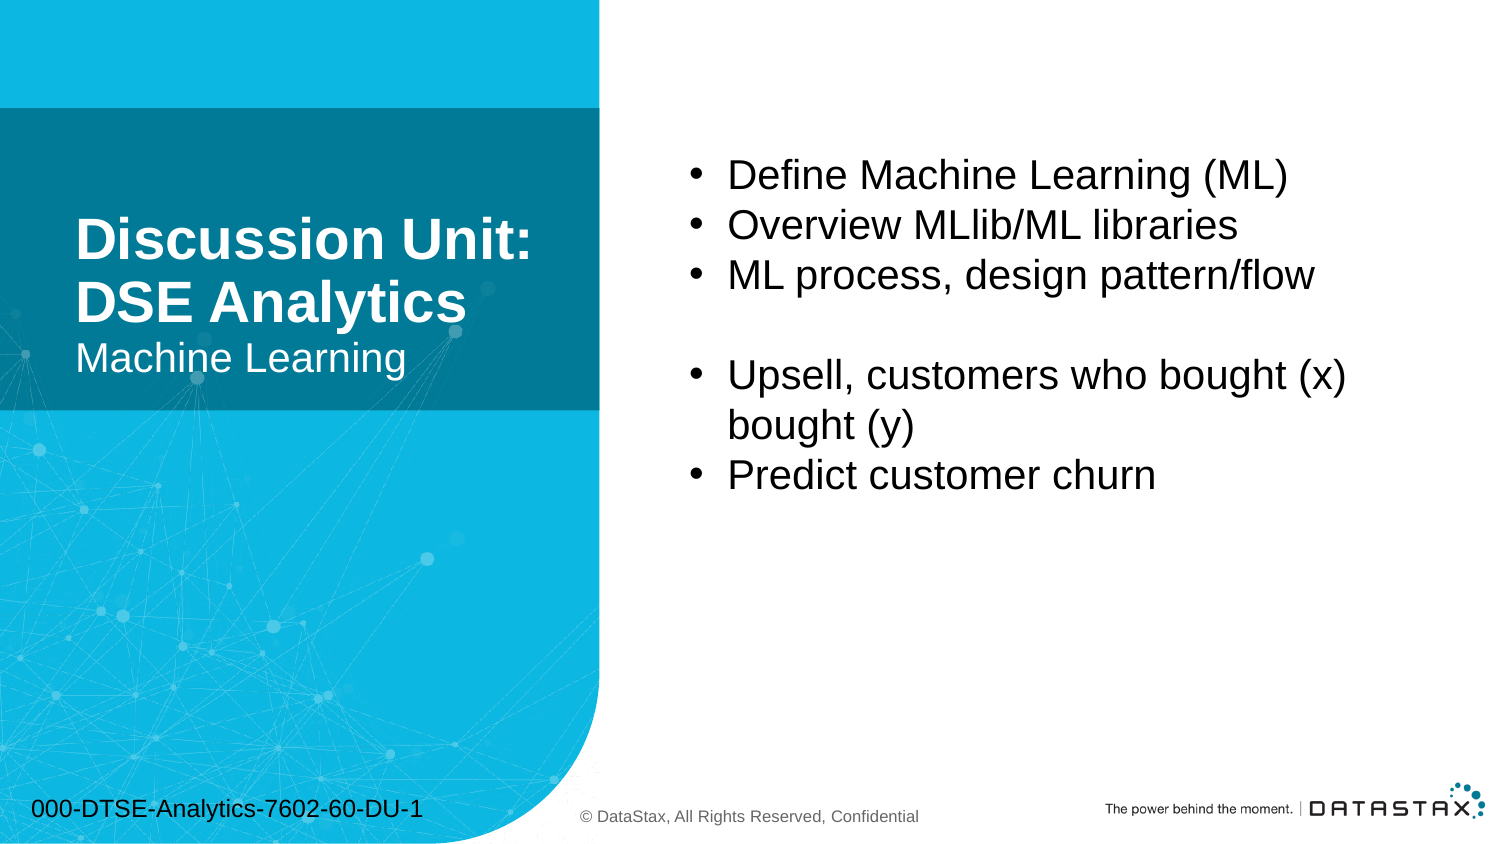

Define Machine Learning (ML)
Overview MLlib/ML libraries
ML process, design pattern/flow

Upsell, customers who bought (x) bought (y)
Predict customer churn
# Discussion Unit: DSE Analytics
Machine Learning
000-DTSE-Analytics-7602-60-DU-1